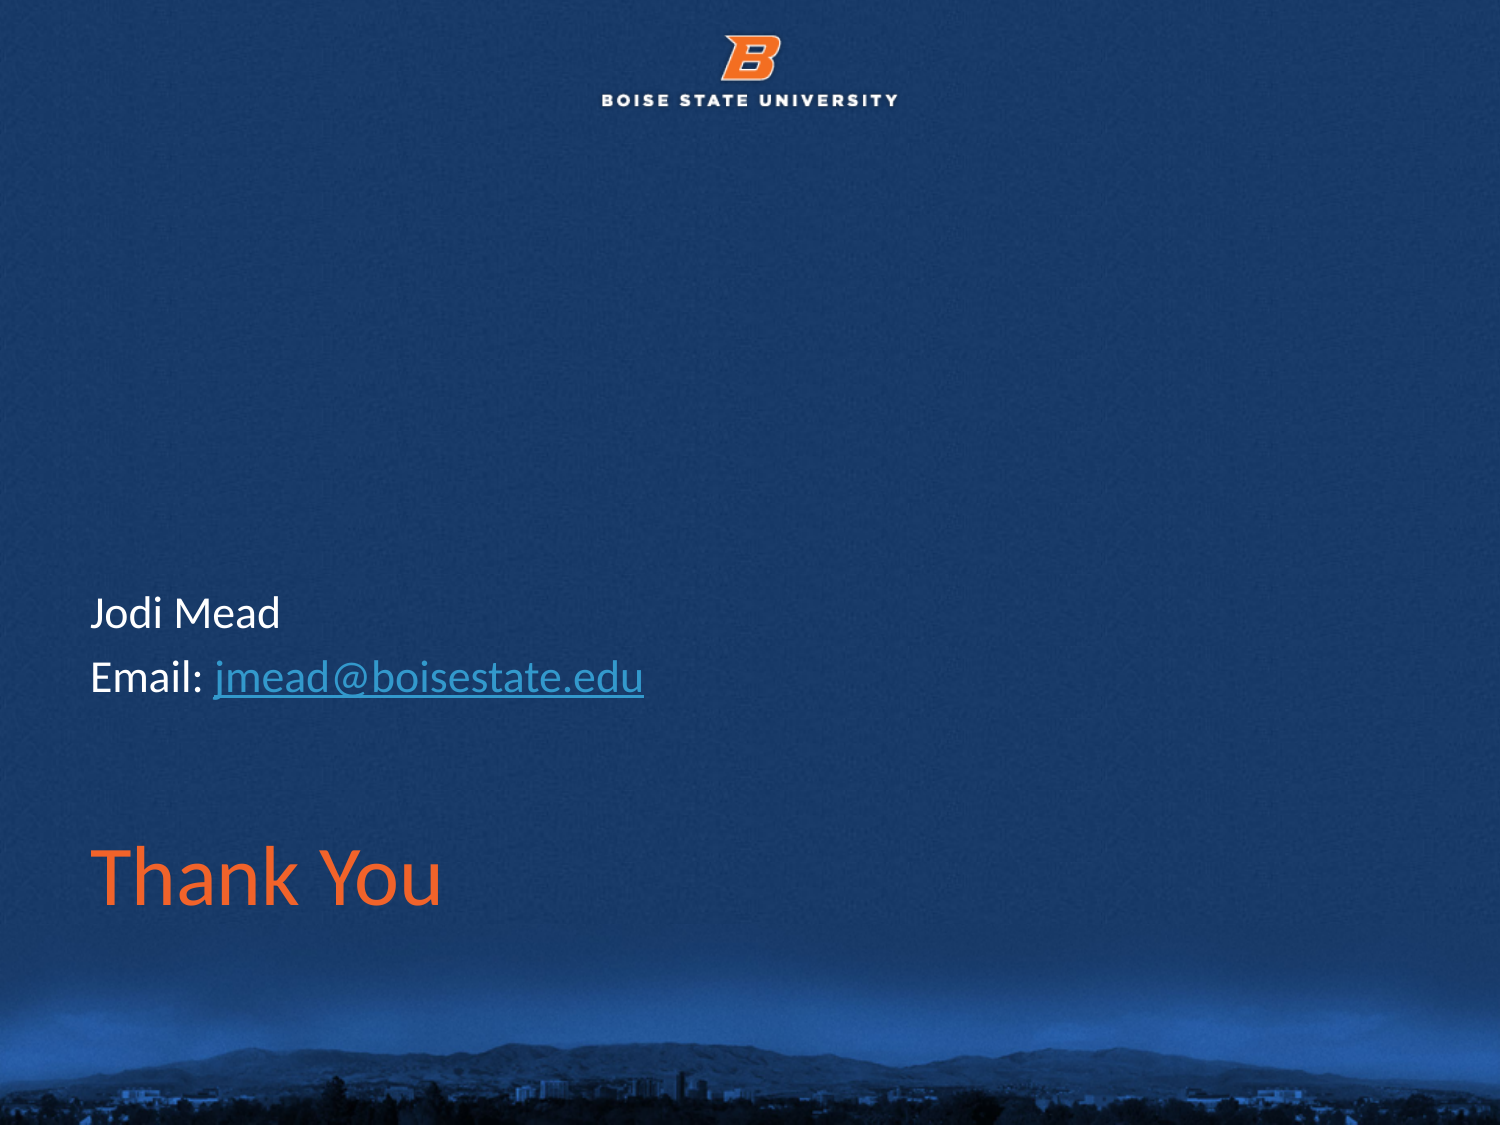

Jodi Mead
Email: jmead@boisestate.edu

# Thank You